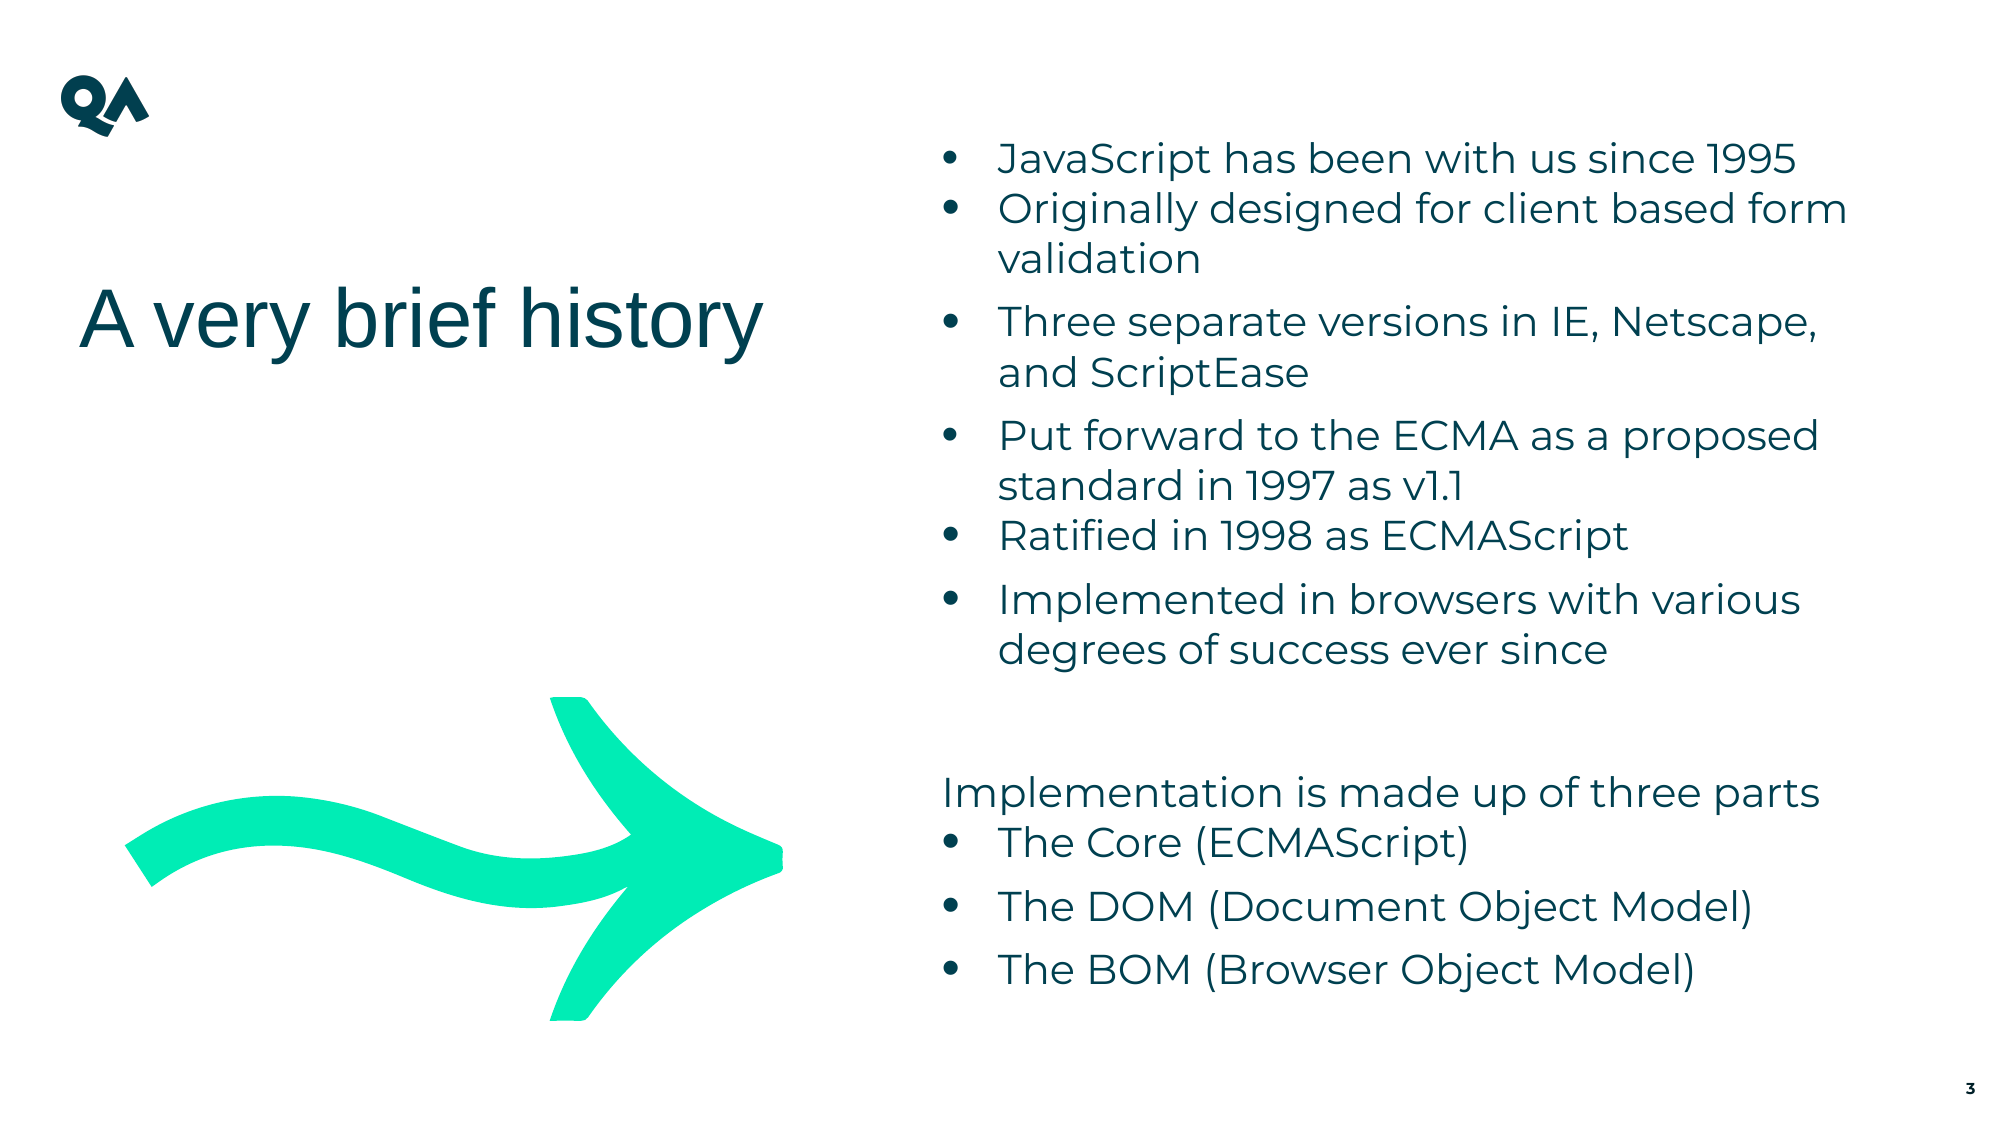

JavaScript has been with us since 1995
Originally designed for client based form validation
Three separate versions in IE, Netscape, and ScriptEase
Put forward to the ECMA as a proposed standard in 1997 as v1.1
Ratified in 1998 as ECMAScript
Implemented in browsers with various degrees of success ever since

Implementation is made up of three parts
The Core (ECMAScript)
The DOM (Document Object Model)
The BOM (Browser Object Model)

A very brief history
3